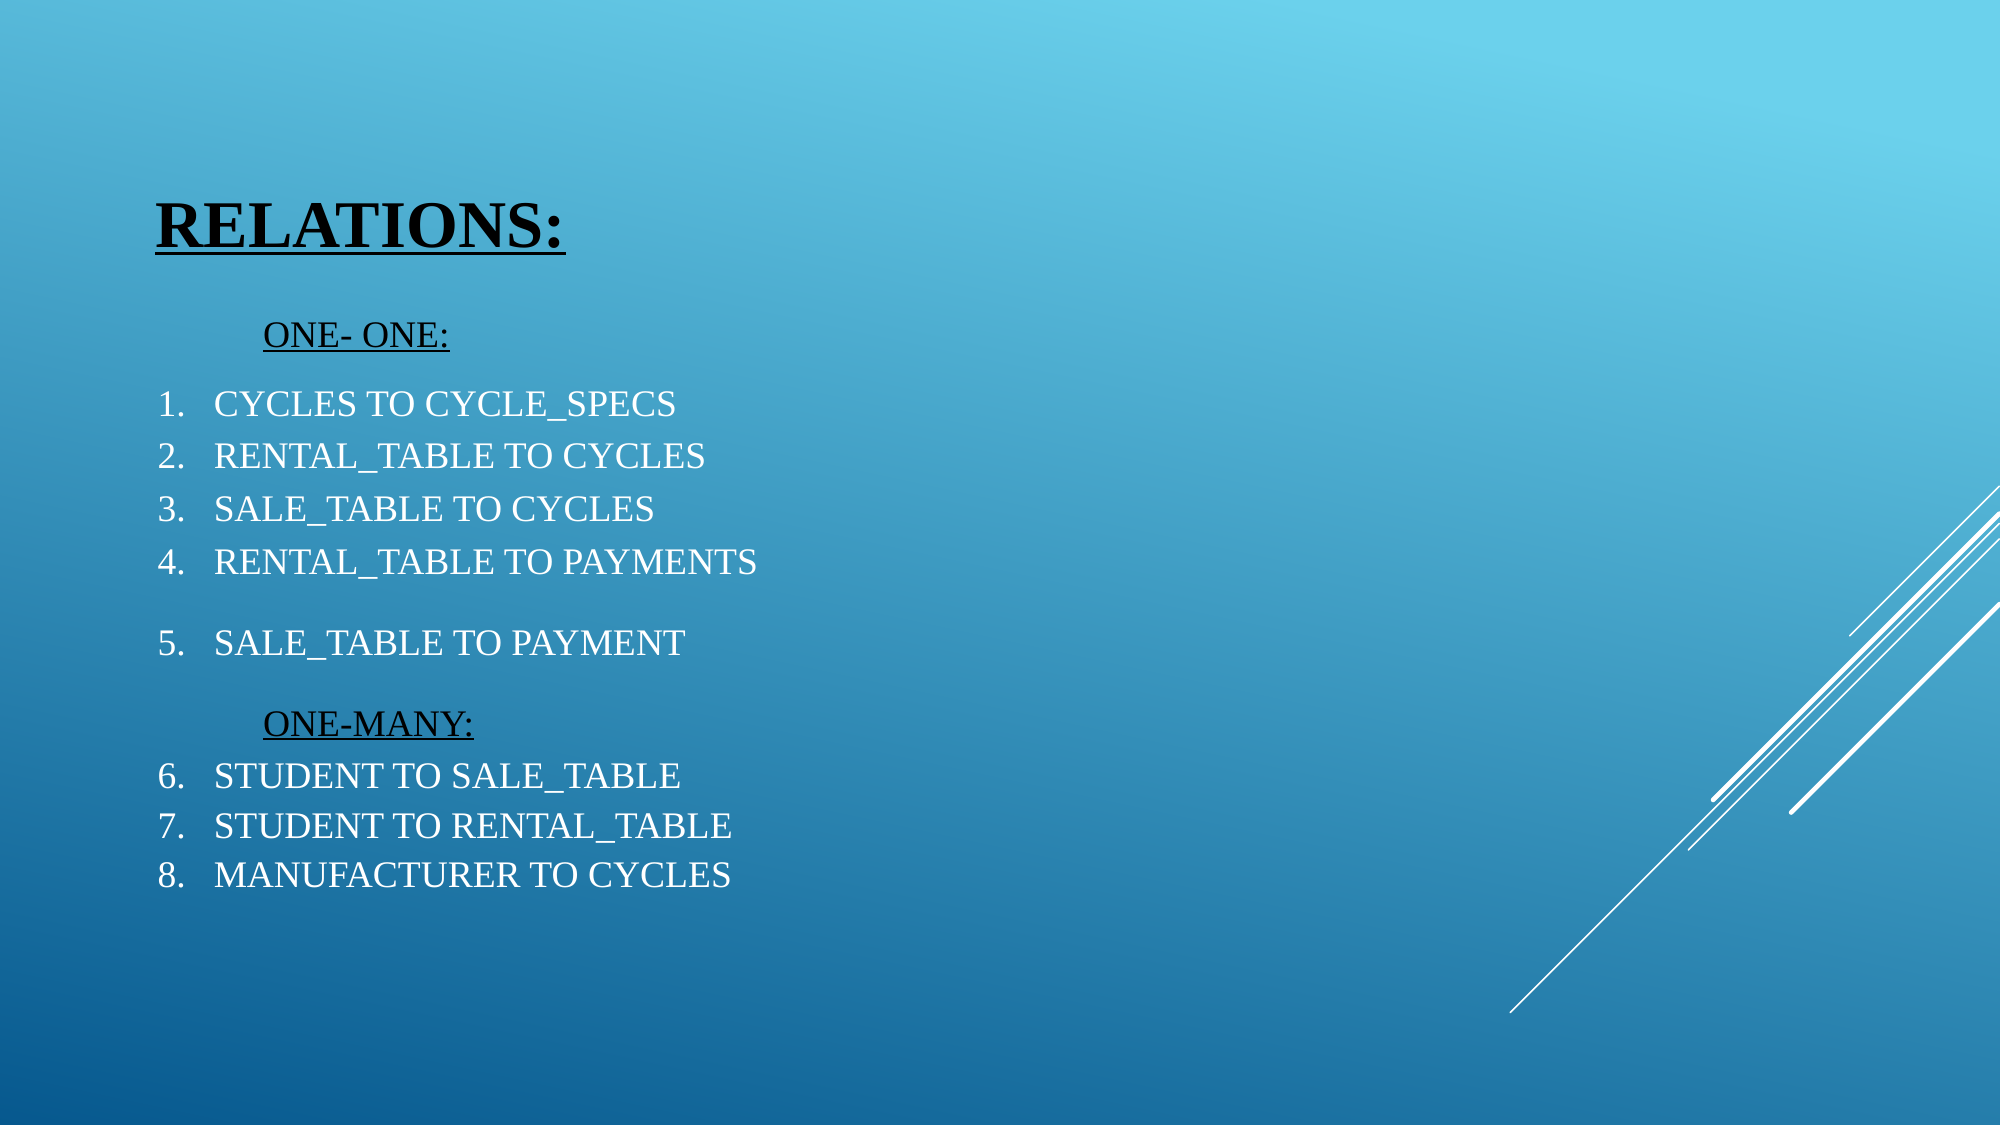

RELATIONS:

ONE- ONE:
CYCLES TO CYCLE_SPECS
RENTAL_TABLE TO CYCLES
SALE_TABLE TO CYCLES
RENTAL_TABLE TO PAYMENTS
SALE_TABLE TO PAYMENT
ONE-MANY:
STUDENT TO SALE_TABLE
STUDENT TO RENTAL_TABLE
MANUFACTURER TO CYCLES